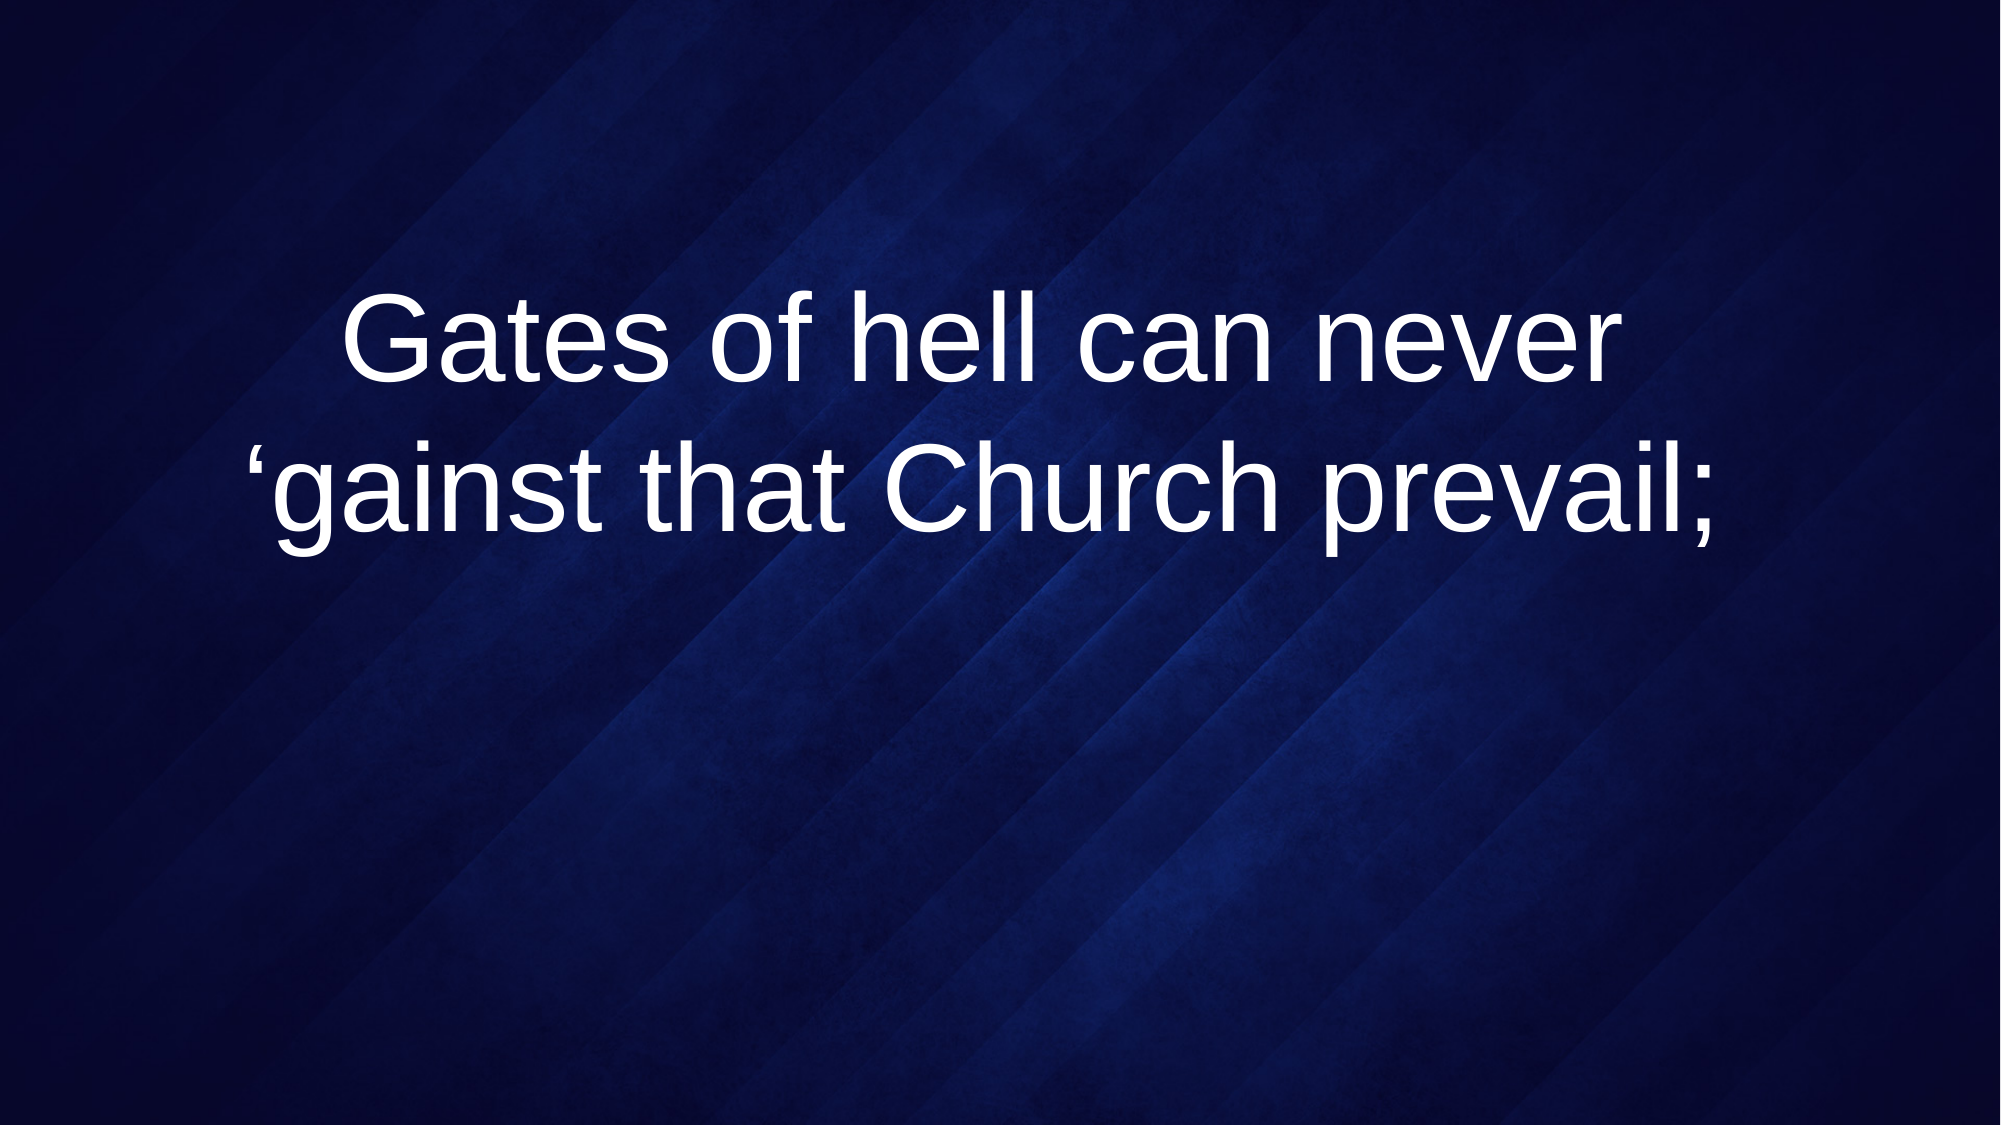

# Gates of hell can never ‘gainst that Church prevail;